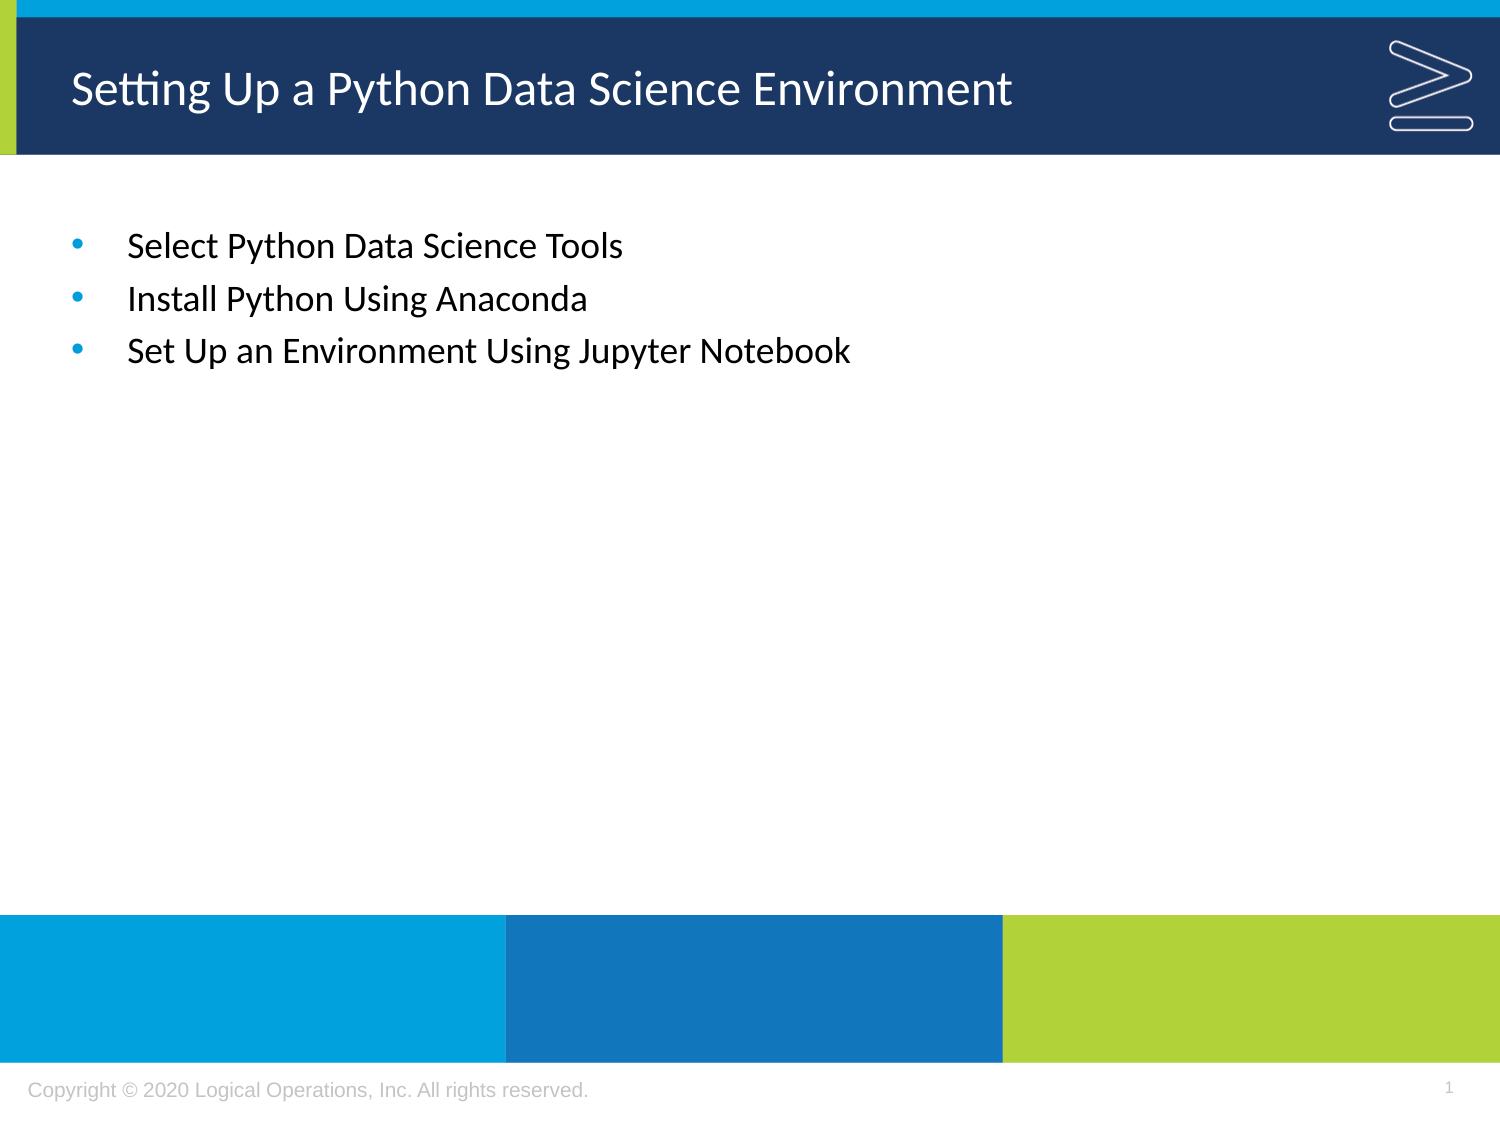

# Setting Up a Python Data Science Environment
Select Python Data Science Tools
Install Python Using Anaconda
Set Up an Environment Using Jupyter Notebook
1